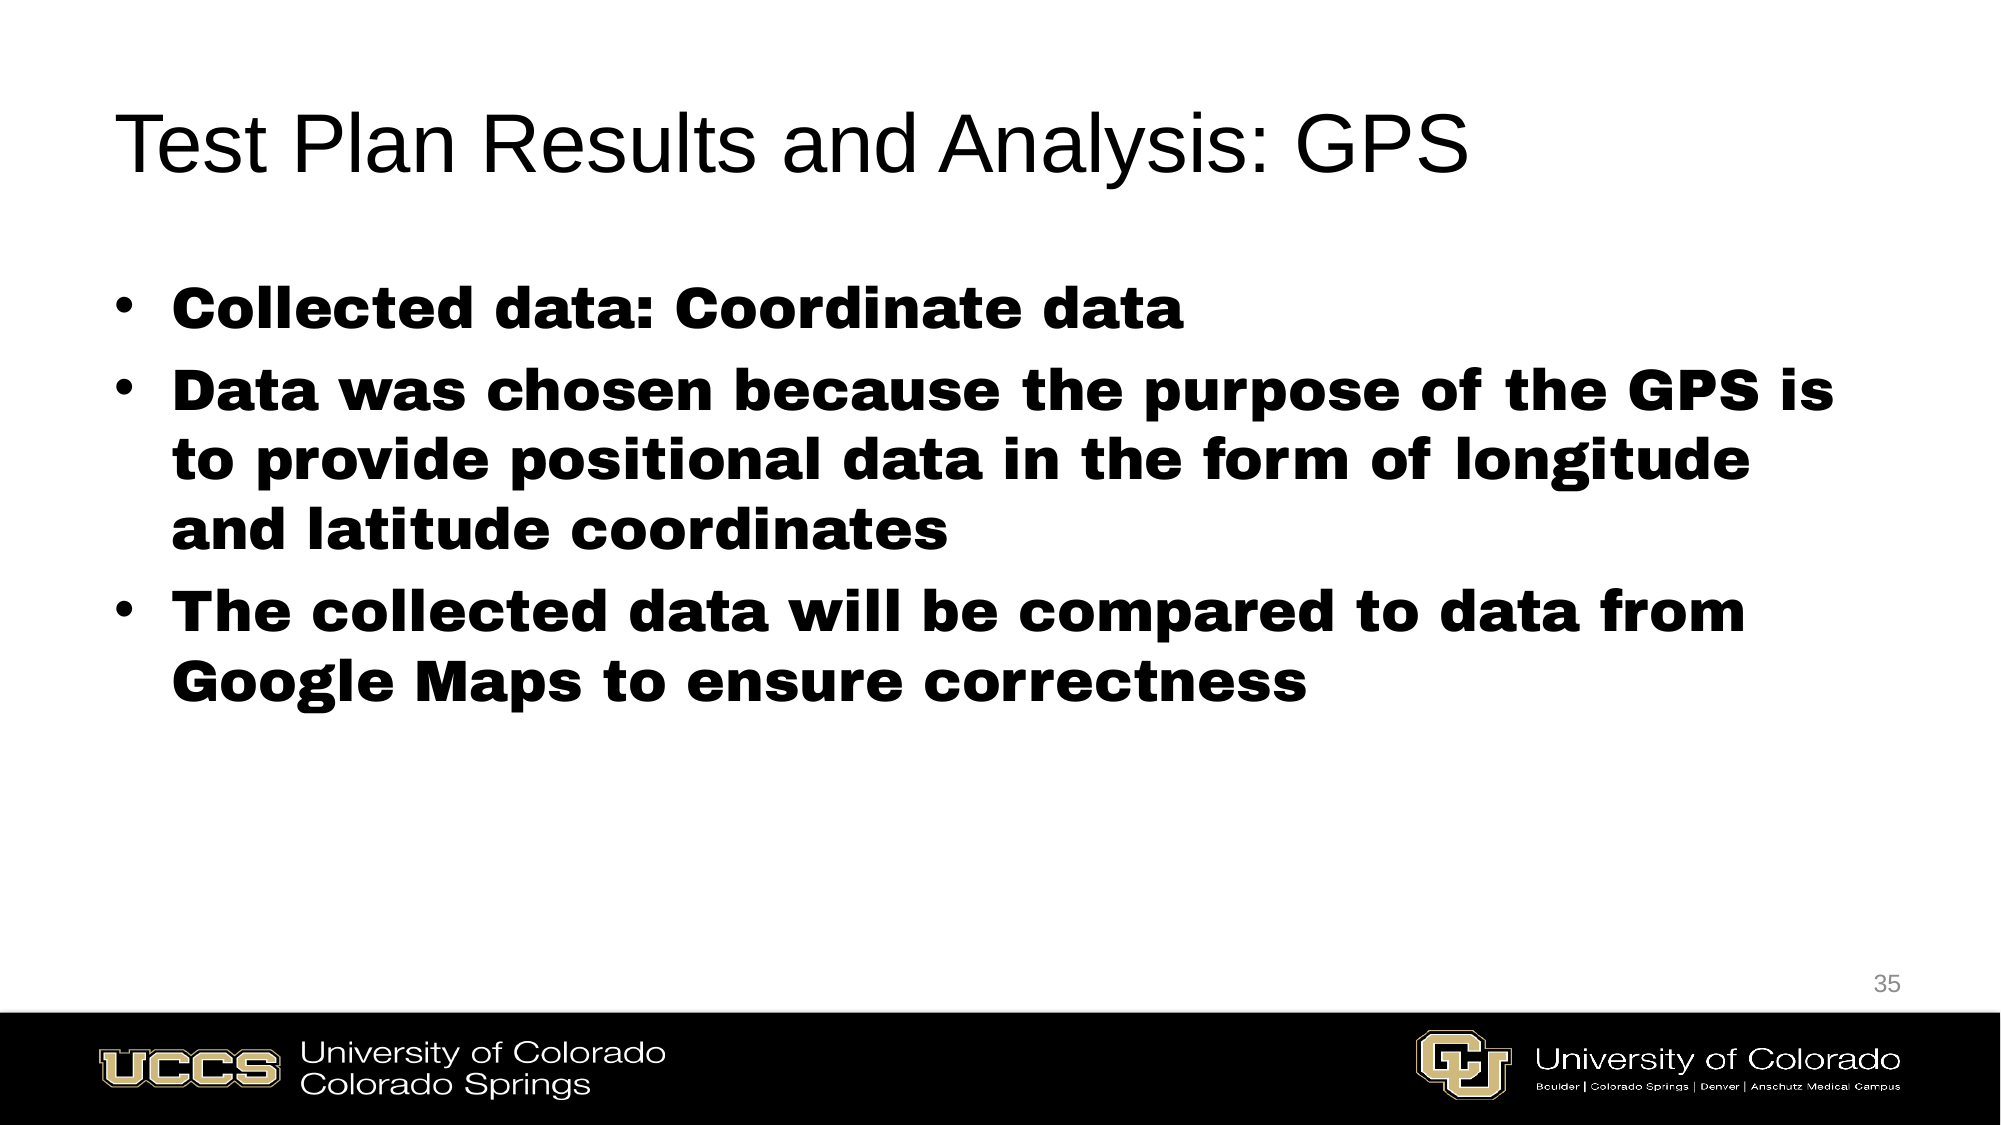

# Test Plan Results and Analysis: GPS
Collected data: Coordinate data
Data was chosen because the purpose of the GPS is to provide positional data in the form of longitude and latitude coordinates
The collected data will be compared to data from Google Maps to ensure correctness
35